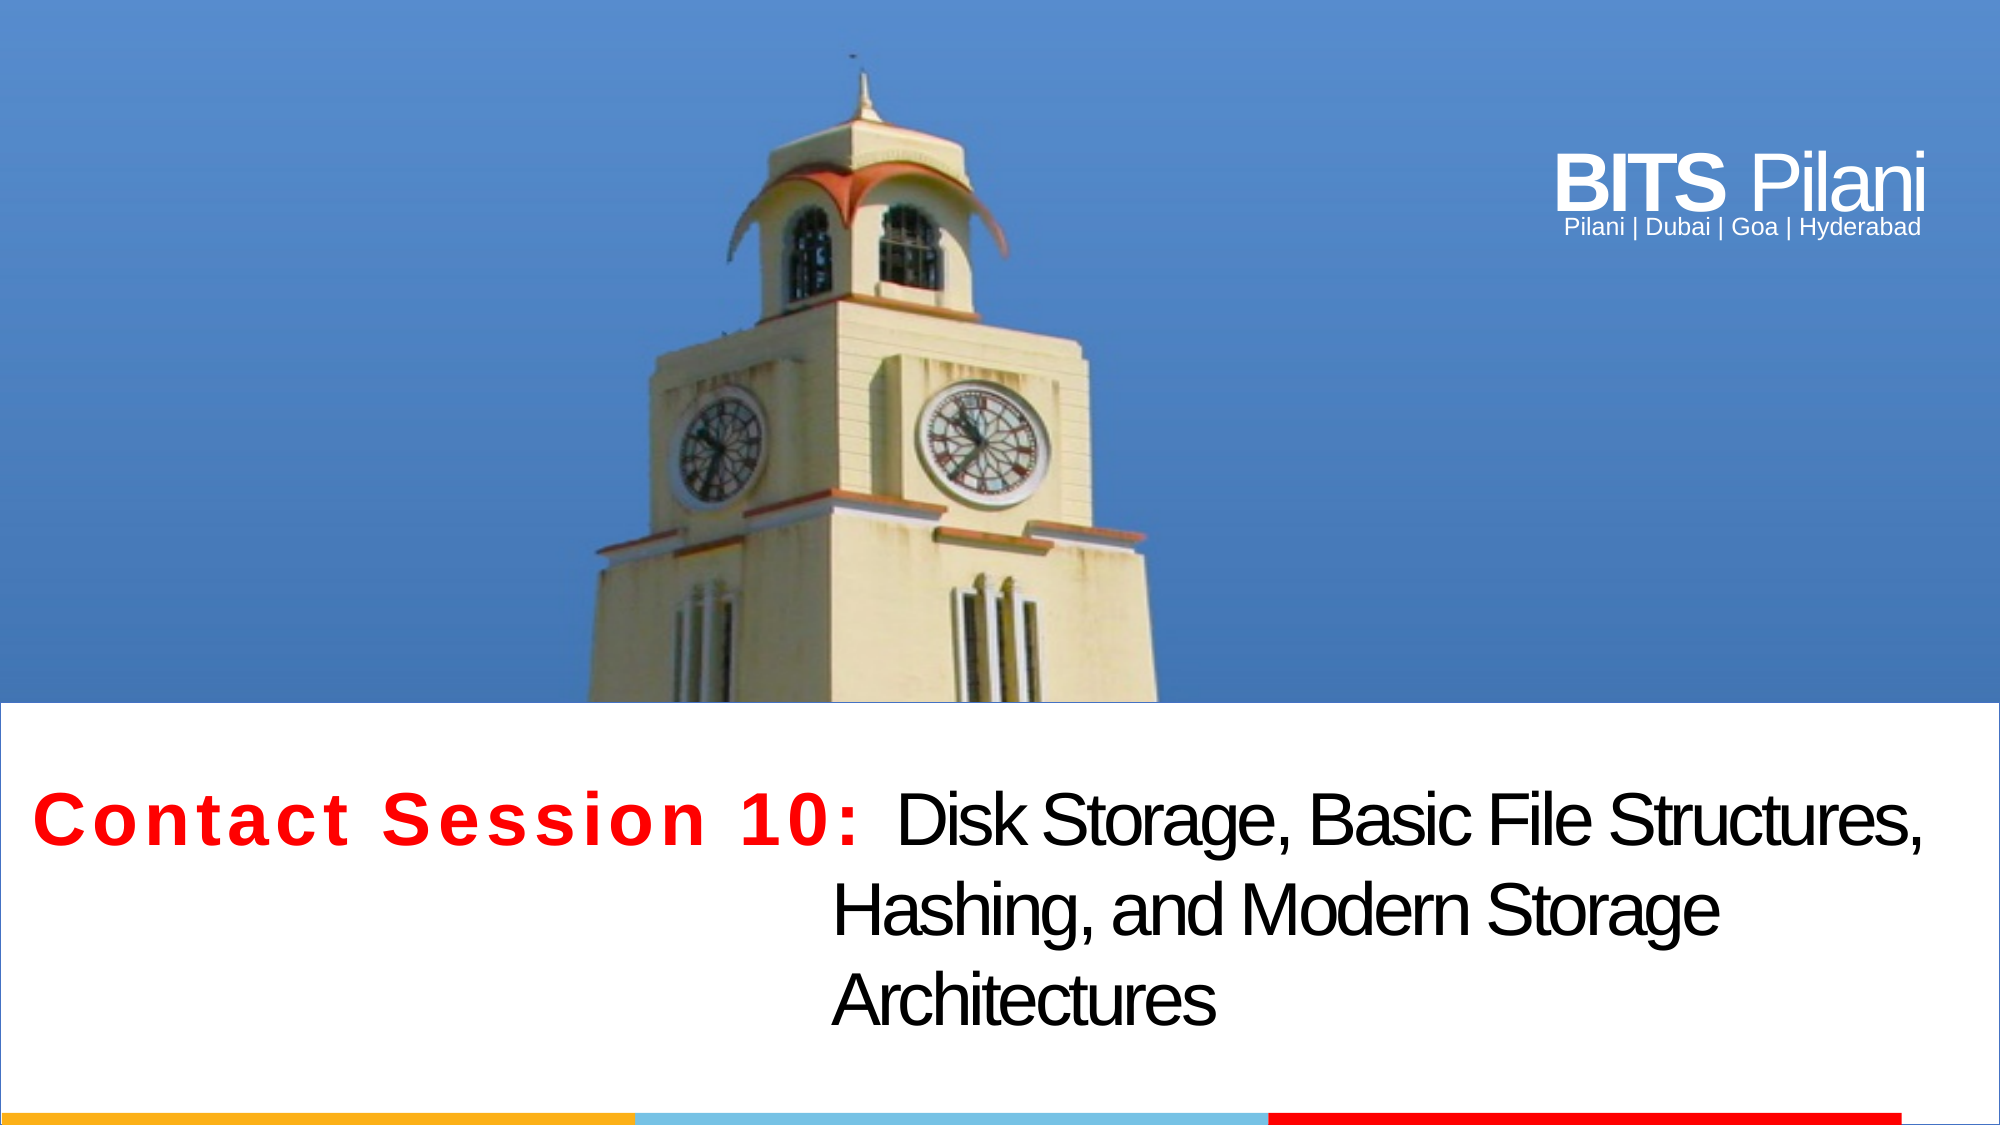

Contact Session 10: Disk Storage, Basic File Structures,
                                                Hashing, and Modern Storage
                                                Architectures